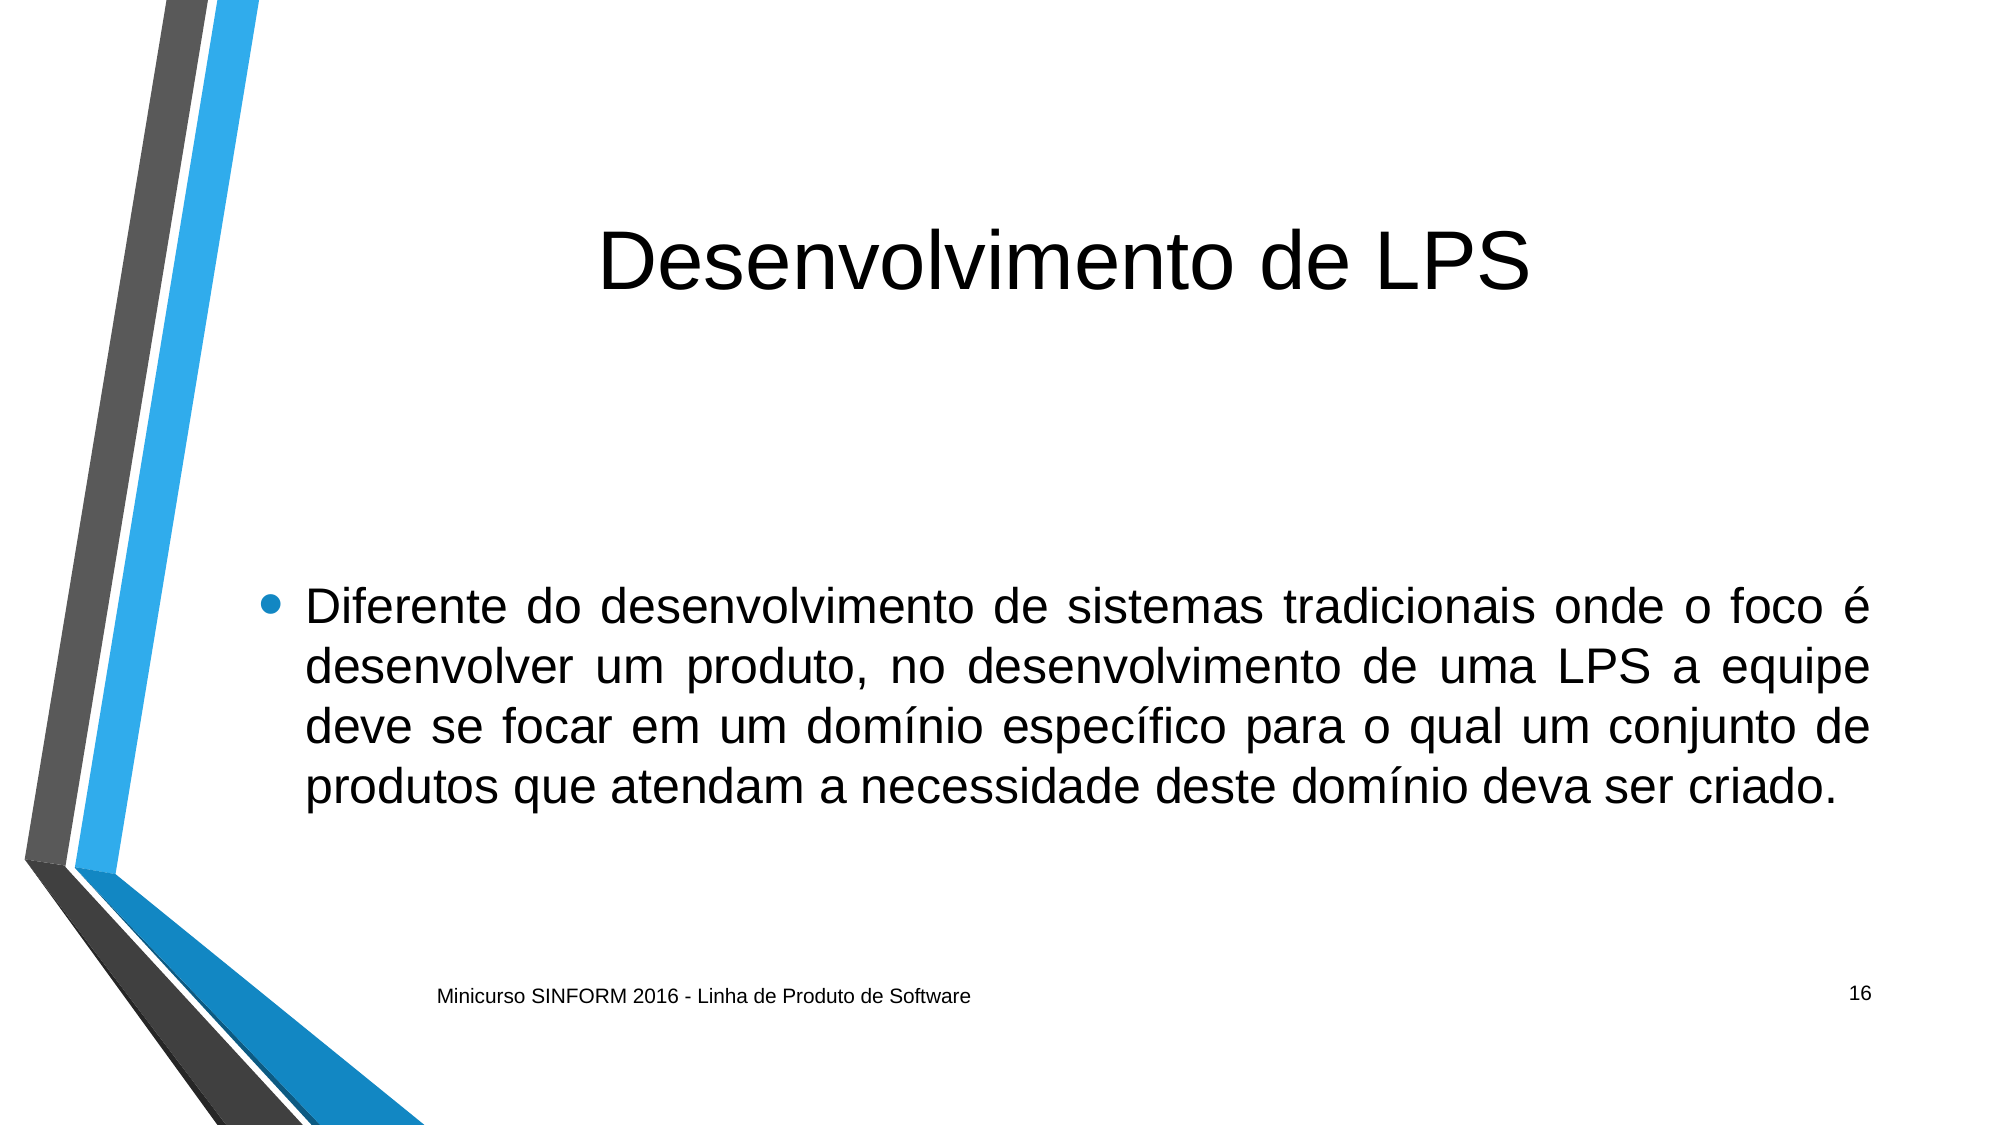

# Desenvolvimento de LPS
Diferente do desenvolvimento de sistemas tradicionais onde o foco é desenvolver um produto, no desenvolvimento de uma LPS a equipe deve se focar em um domínio específico para o qual um conjunto de produtos que atendam a necessidade deste domínio deva ser criado.
16
Minicurso SINFORM 2016 - Linha de Produto de Software